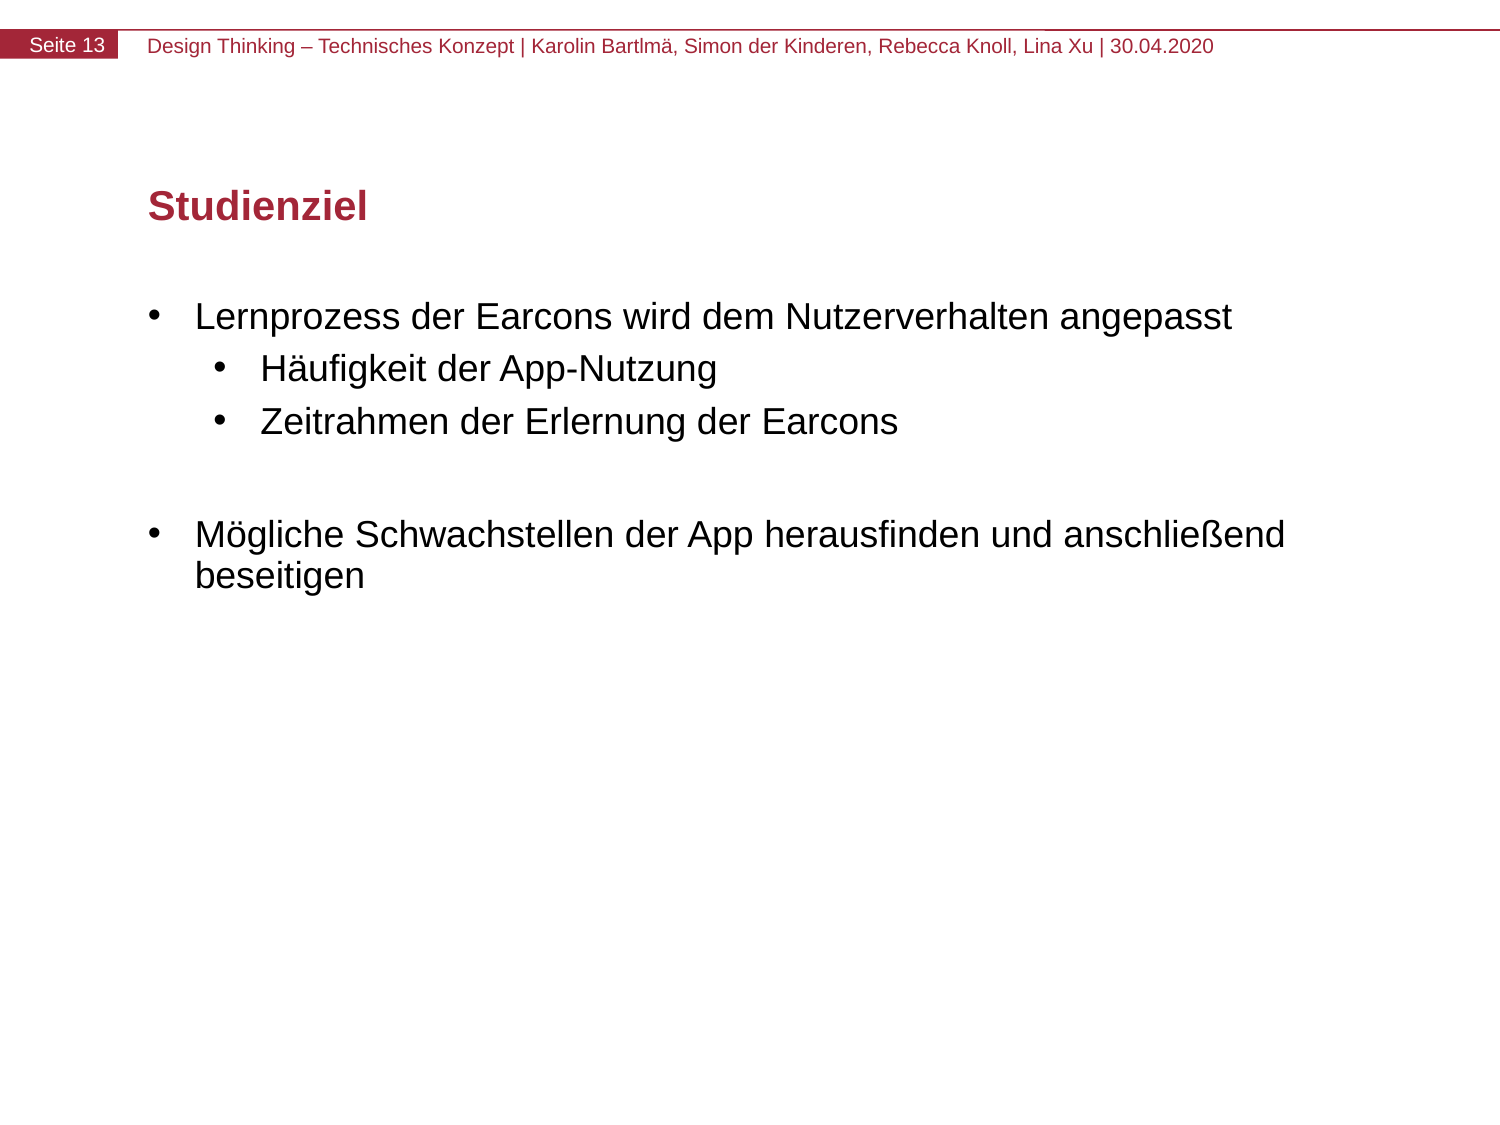

# Studienziel
Lernprozess der Earcons wird dem Nutzerverhalten angepasst
Häufigkeit der App-Nutzung
Zeitrahmen der Erlernung der Earcons

Mögliche Schwachstellen der App herausfinden und anschließend beseitigen